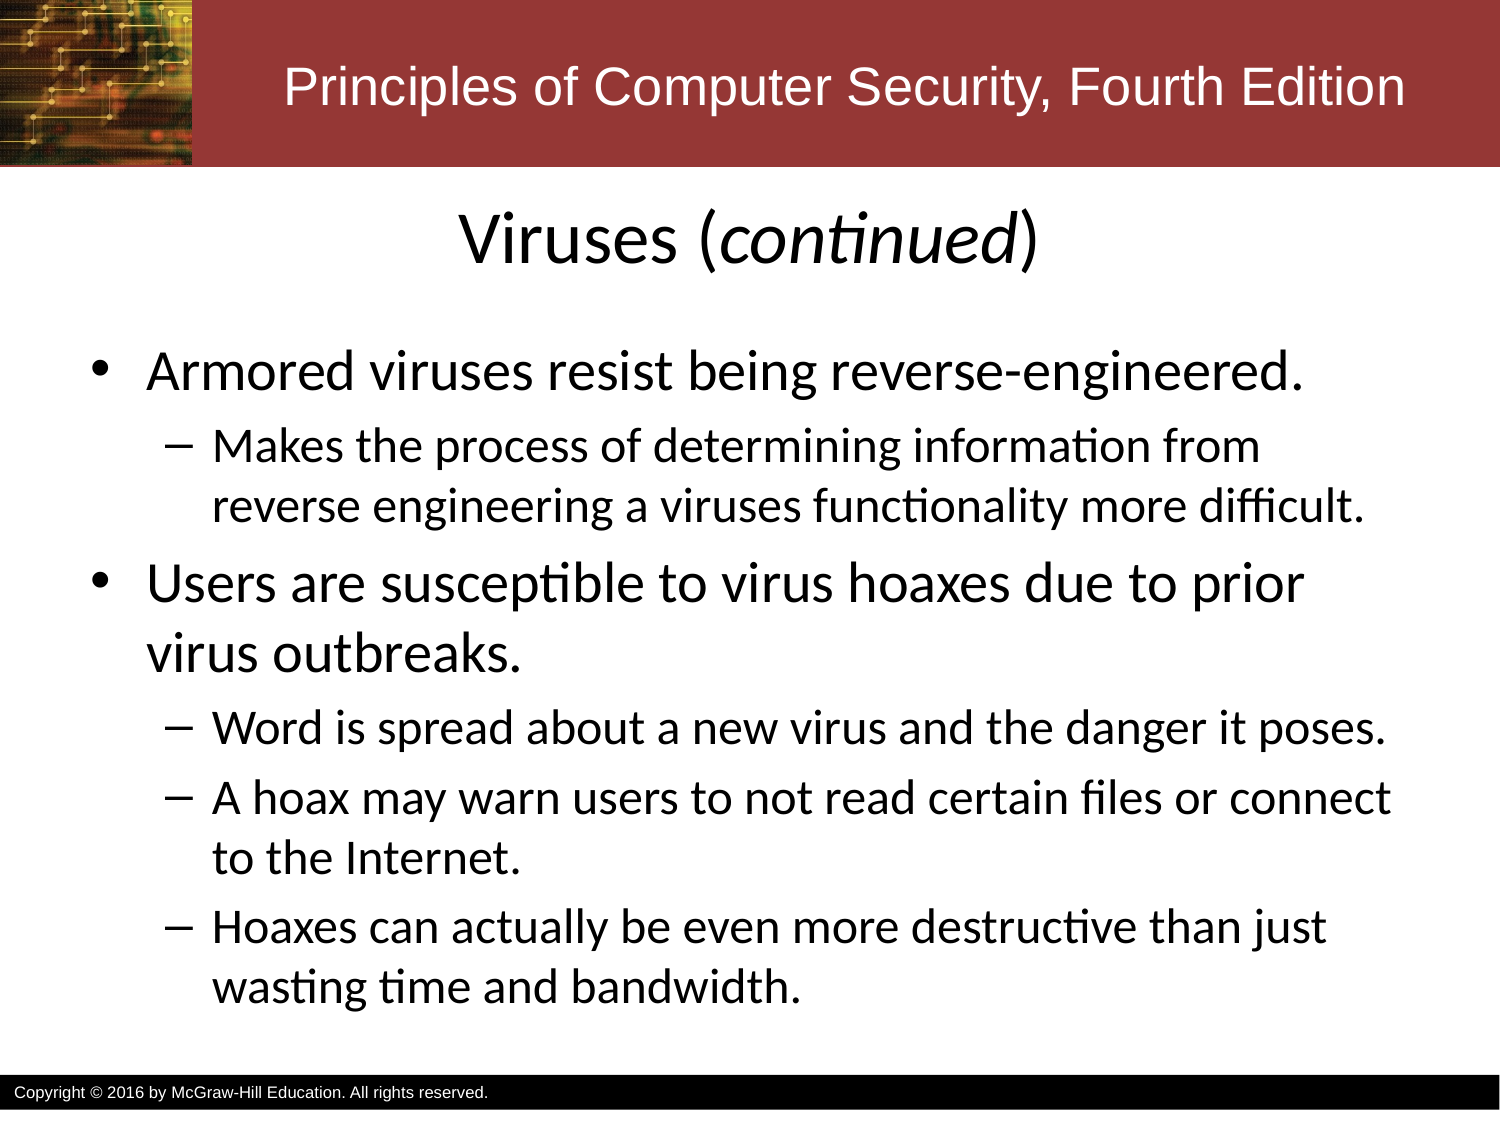

# Viruses (continued)
Armored viruses resist being reverse-engineered.
Makes the process of determining information from reverse engineering a viruses functionality more difficult.
Users are susceptible to virus hoaxes due to prior virus outbreaks.
Word is spread about a new virus and the danger it poses.
A hoax may warn users to not read certain files or connect to the Internet.
Hoaxes can actually be even more destructive than just wasting time and bandwidth.